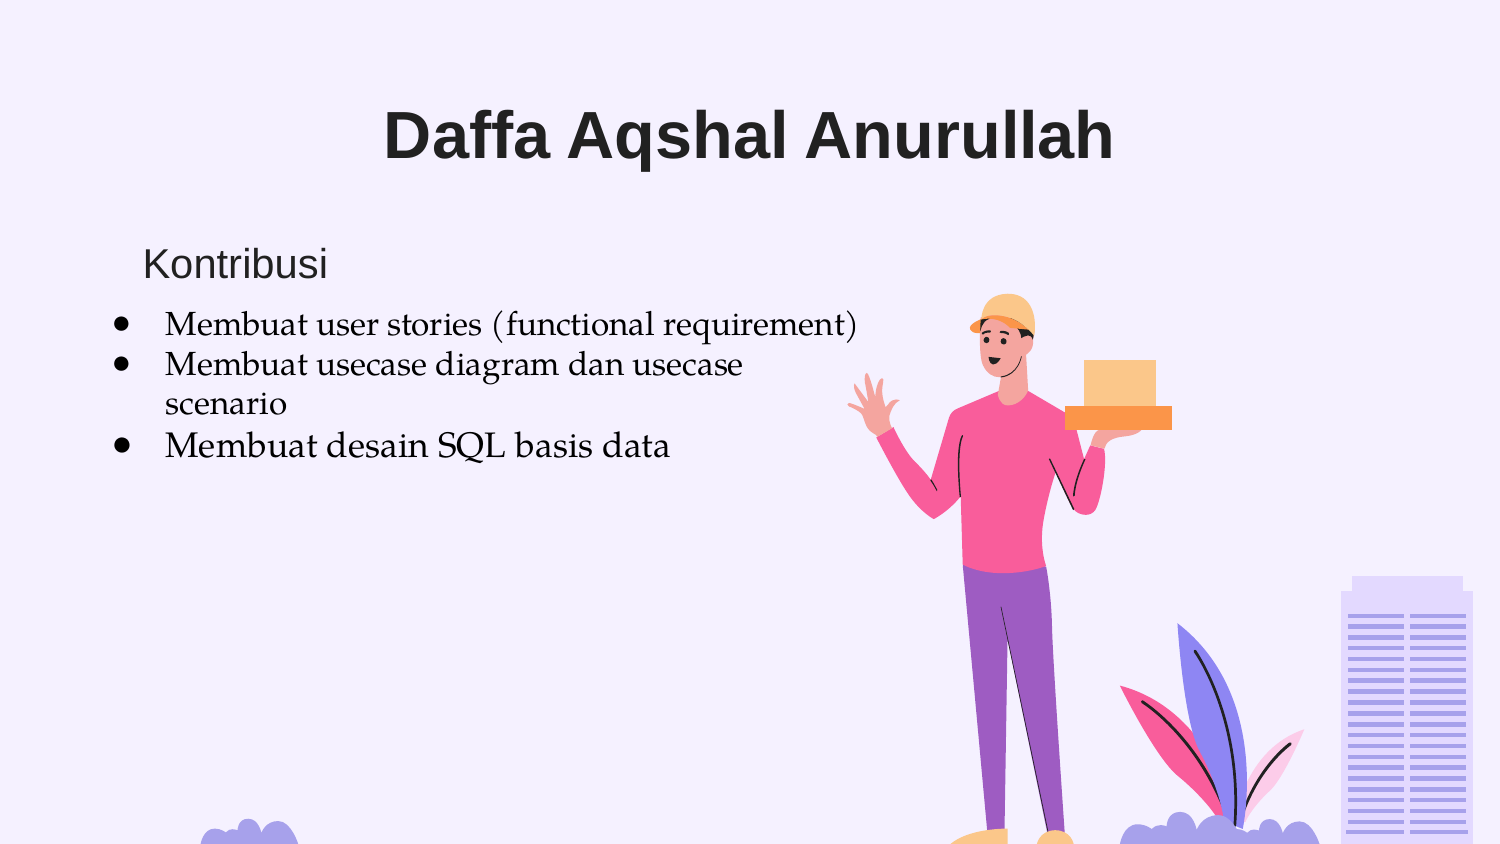

Daffa Aqshal Anurullah
Membuat user stories (functional requirement)
Membuat usecase diagram dan usecase scenario
Membuat desain SQL basis data
# Kontribusi